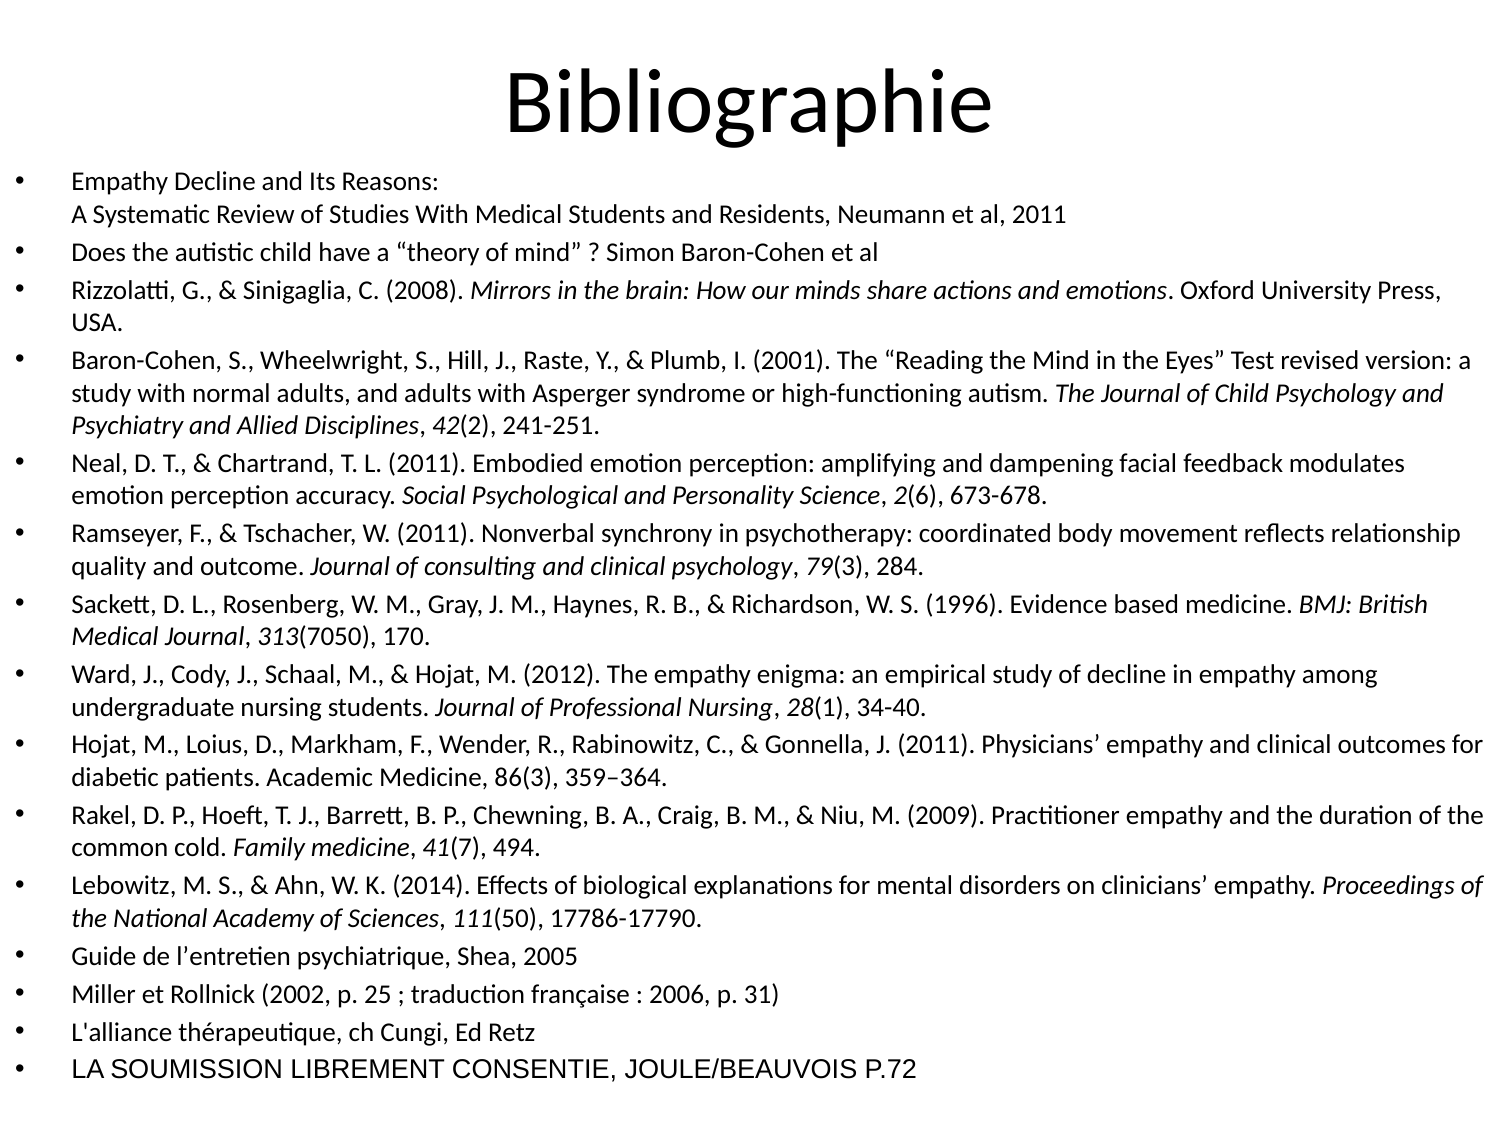

# Bibliographie
Empathy Decline and Its Reasons:
A Systematic Review of Studies With Medical Students and Residents, Neumann et al, 2011
Does the autistic child have a “theory of mind” ? Simon Baron-Cohen et al
Rizzolatti, G., & Sinigaglia, C. (2008). Mirrors in the brain: How our minds share actions and emotions. Oxford University Press, USA.
Baron-Cohen, S., Wheelwright, S., Hill, J., Raste, Y., & Plumb, I. (2001). The “Reading the Mind in the Eyes” Test revised version: a study with normal adults, and adults with Asperger syndrome or high-functioning autism. The Journal of Child Psychology and Psychiatry and Allied Disciplines, 42(2), 241-251.
Neal, D. T., & Chartrand, T. L. (2011). Embodied emotion perception: amplifying and dampening facial feedback modulates emotion perception accuracy. Social Psychological and Personality Science, 2(6), 673-678.
Ramseyer, F., & Tschacher, W. (2011). Nonverbal synchrony in psychotherapy: coordinated body movement reflects relationship quality and outcome. Journal of consulting and clinical psychology, 79(3), 284.
Sackett, D. L., Rosenberg, W. M., Gray, J. M., Haynes, R. B., & Richardson, W. S. (1996). Evidence based medicine. BMJ: British Medical Journal, 313(7050), 170.
Ward, J., Cody, J., Schaal, M., & Hojat, M. (2012). The empathy enigma: an empirical study of decline in empathy among undergraduate nursing students. Journal of Professional Nursing, 28(1), 34-40.
Hojat, M., Loius, D., Markham, F., Wender, R., Rabinowitz, C., & Gonnella, J. (2011). Physicians’ empathy and clinical outcomes for diabetic patients. Academic Medicine, 86(3), 359–364.
Rakel, D. P., Hoeft, T. J., Barrett, B. P., Chewning, B. A., Craig, B. M., & Niu, M. (2009). Practitioner empathy and the duration of the common cold. Family medicine, 41(7), 494.
Lebowitz, M. S., & Ahn, W. K. (2014). Effects of biological explanations for mental disorders on clinicians’ empathy. Proceedings of the National Academy of Sciences, 111(50), 17786-17790.
Guide de l’entretien psychiatrique, Shea, 2005
Miller et Rollnick (2002, p. 25 ; traduction française : 2006, p. 31)
L'alliance thérapeutique, ch Cungi, Ed Retz
LA SOUMISSION LIBREMENT CONSENTIE, JOULE/BEAUVOIS P.72